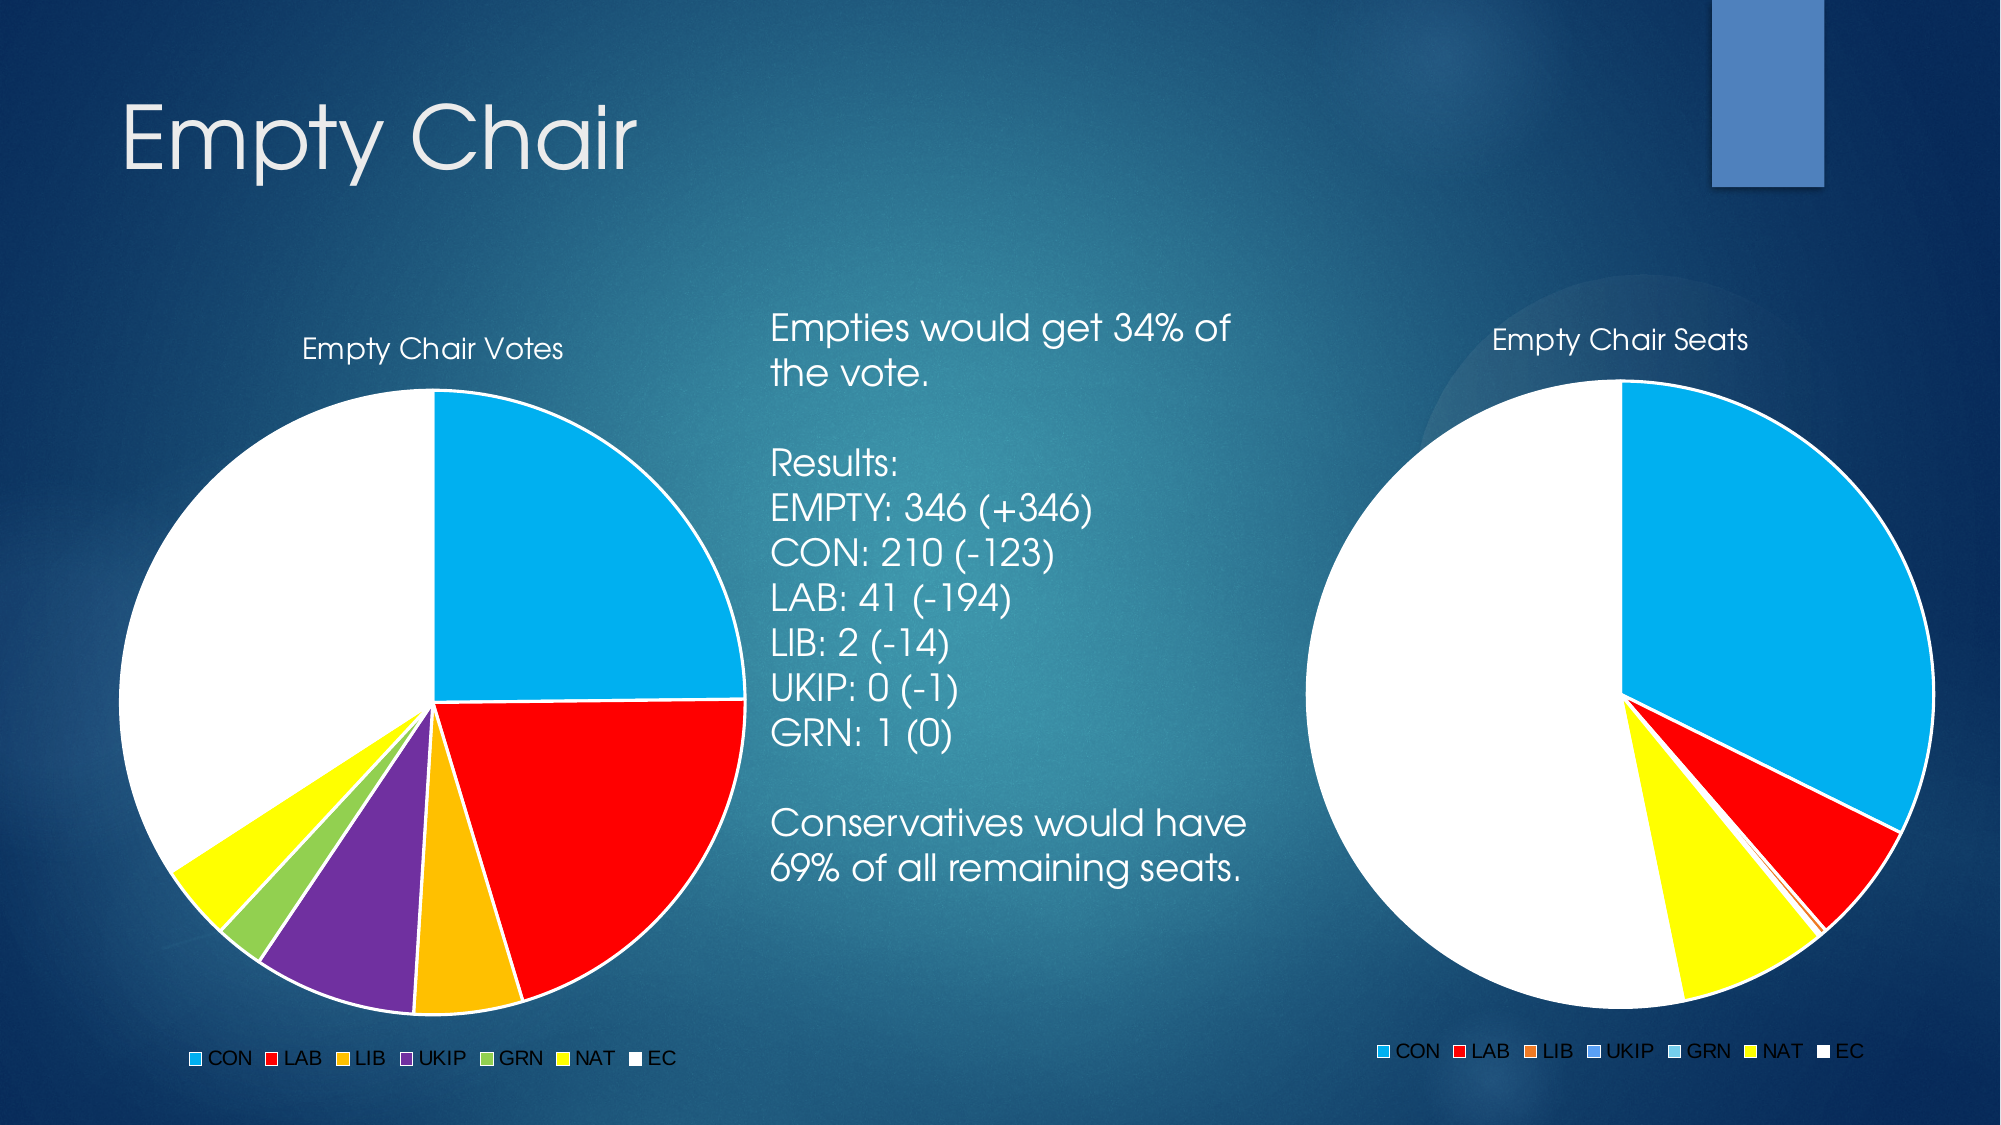

Empty Chair
Empties would get 34% of the vote.

Results:
EMPTY: 346 (+346)
CON: 210 (-123)
LAB: 41 (-194)
LIB: 2 (-14)
UKIP: 0 (-1)
GRN: 1 (0)

Conservatives would have 69% of all remaining seats.

### Chart: Empty Chair Seats

| Category |  |
|---|---|
| CON | 210.0 |
| LAB | 41.0 |
| LIB | 2.0 |
| UKIP | 0.0 |
| GRN | 1.0 |
| NAT | 50.0 |
| EC | 346.0 |

### Chart: Empty Chair Votes

| Category |  |
|---|---|
| CON | 11440466.0 |
| LAB | 9447113.0 |
| LIB | 2600122.0 |
| UKIP | 3881099.0 |
| GRN | 1157613.0 |
| NAT | 1812372.0 |
| EC | 15730951.0 |